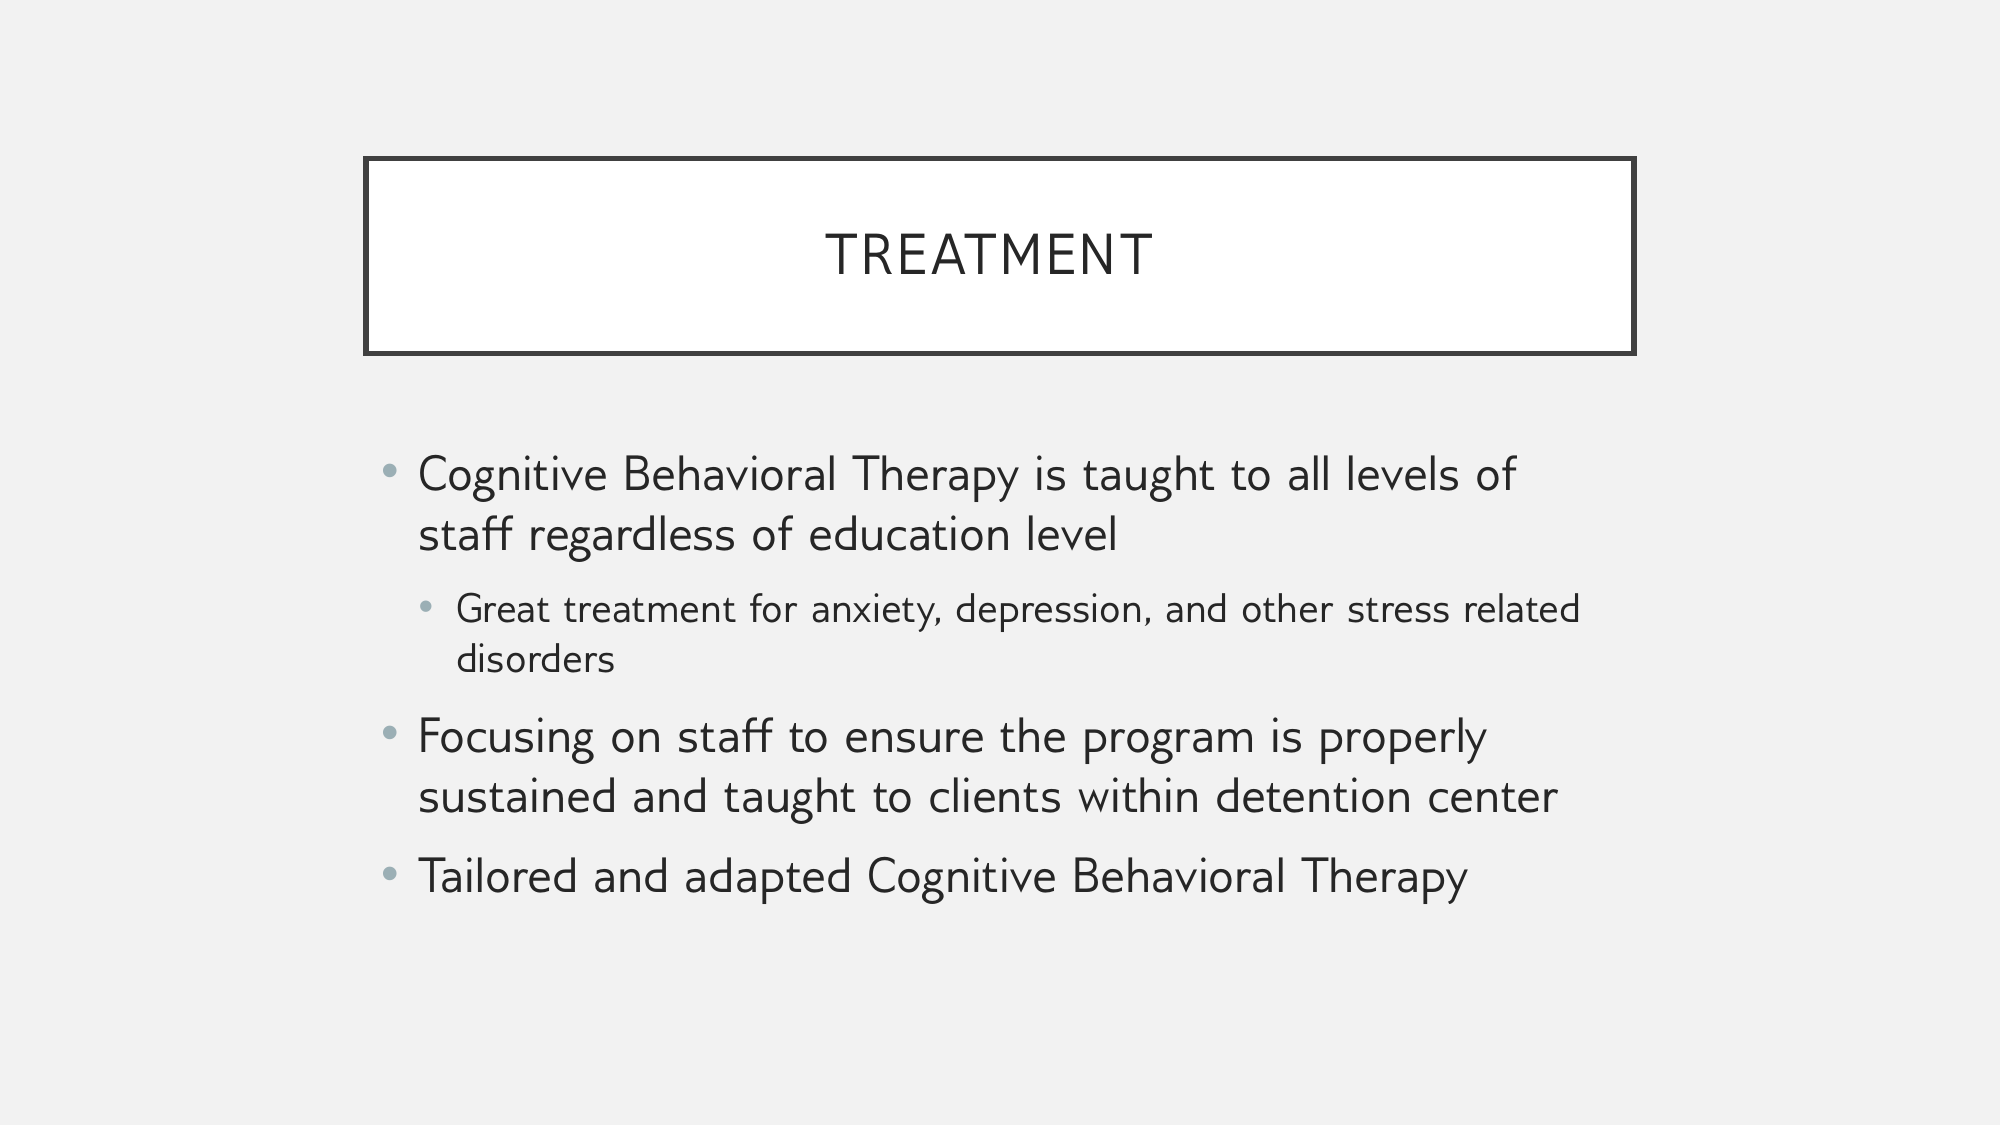

# Treatment
Cognitive Behavioral Therapy is taught to all levels of staff regardless of education level
Great treatment for anxiety, depression, and other stress related disorders
Focusing on staff to ensure the program is properly sustained and taught to clients within detention center
Tailored and adapted Cognitive Behavioral Therapy